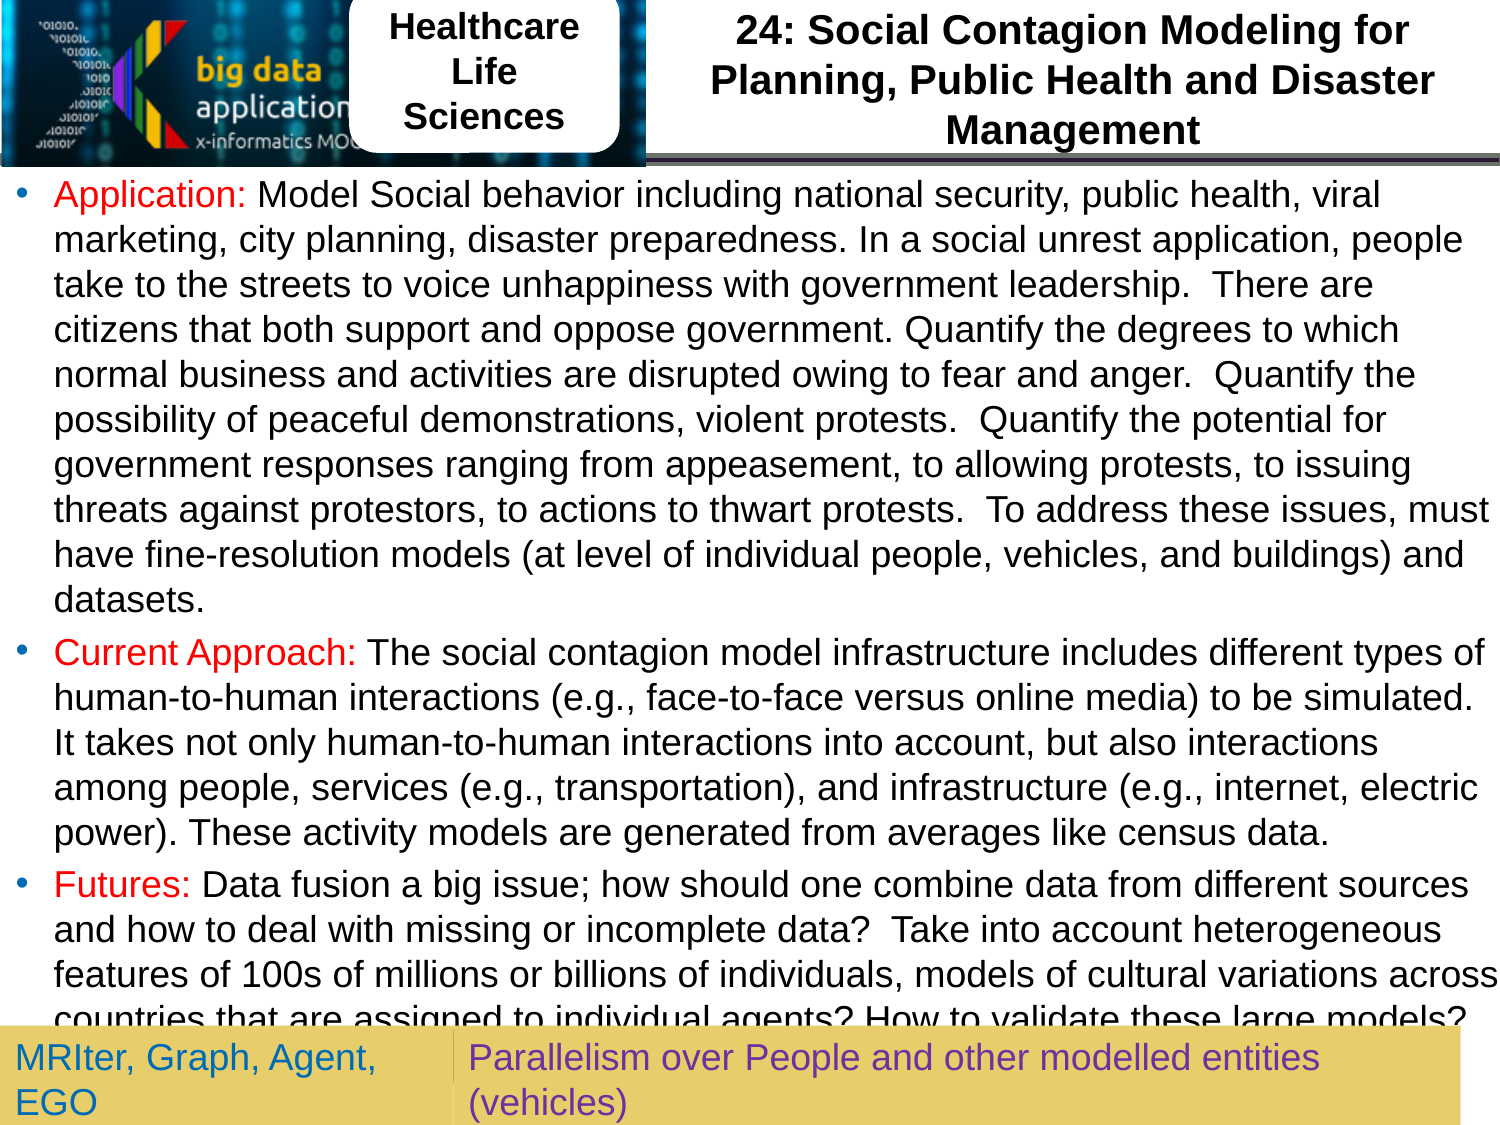

Healthcare
Life Sciences
# 24: Social Contagion Modeling for Planning, Public Health and Disaster Management
Application: Model Social behavior including national security, public health, viral marketing, city planning, disaster preparedness. In a social unrest application, people take to the streets to voice unhappiness with government leadership.  There are citizens that both support and oppose government. Quantify the degrees to which normal business and activities are disrupted owing to fear and anger.  Quantify the possibility of peaceful demonstrations, violent protests.  Quantify the potential for government responses ranging from appeasement, to allowing protests, to issuing threats against protestors, to actions to thwart protests.  To address these issues, must have fine-resolution models (at level of individual people, vehicles, and buildings) and datasets.
Current Approach: The social contagion model infrastructure includes different types of human-to-human interactions (e.g., face-to-face versus online media) to be simulated.  It takes not only human-to-human interactions into account, but also interactions among people, services (e.g., transportation), and infrastructure (e.g., internet, electric power). These activity models are generated from averages like census data.
Futures: Data fusion a big issue; how should one combine data from different sources and how to deal with missing or incomplete data?  Take into account heterogeneous features of 100s of millions or billions of individuals, models of cultural variations across countries that are assigned to individual agents? How to validate these large models?
MRIter, Graph, Agent, EGO
Parallelism over People and other modelled entities (vehicles)
44